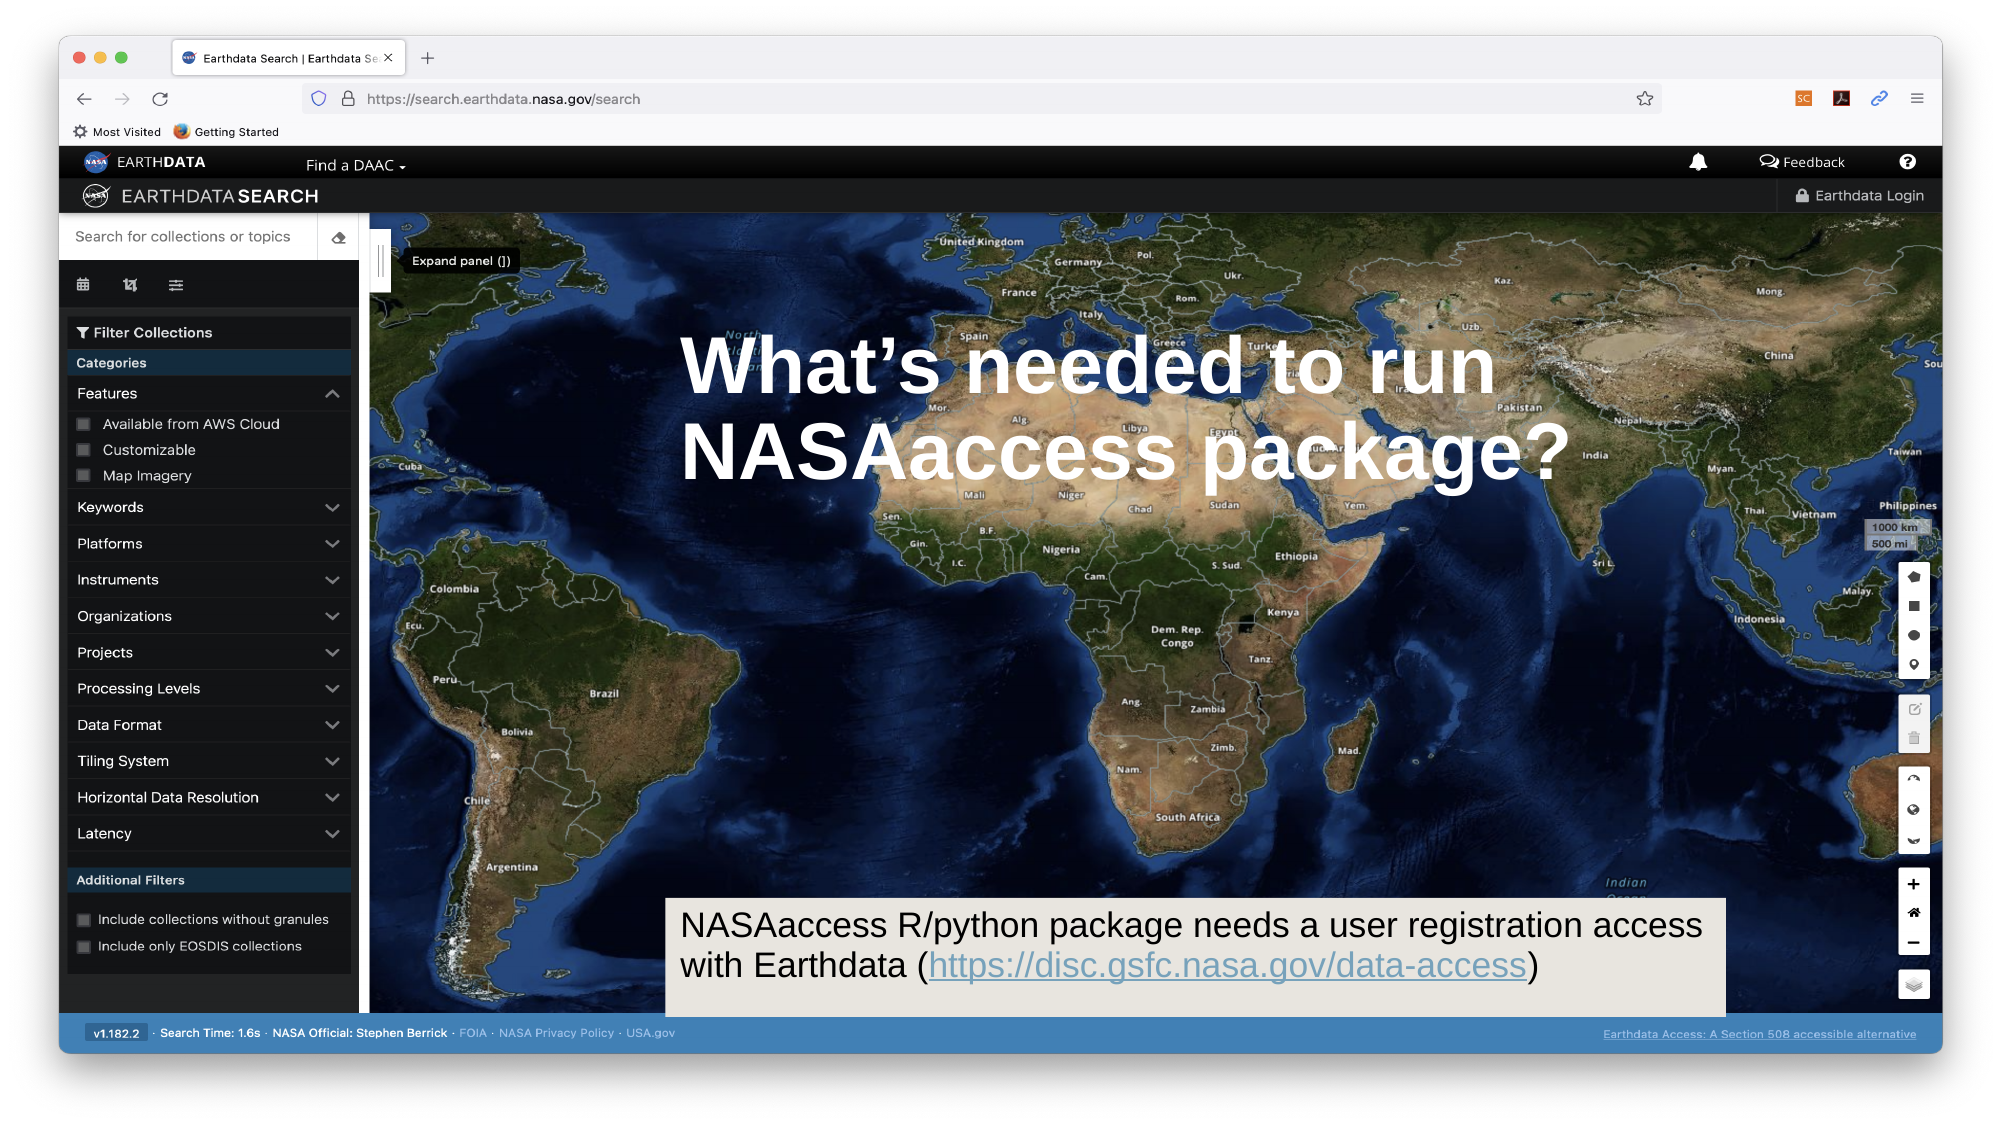

# What’s needed to run NASAaccess package?
NASAaccess R/python package needs a user registration access with Earthdata (https://disc.gsfc.nasa.gov/data-access)